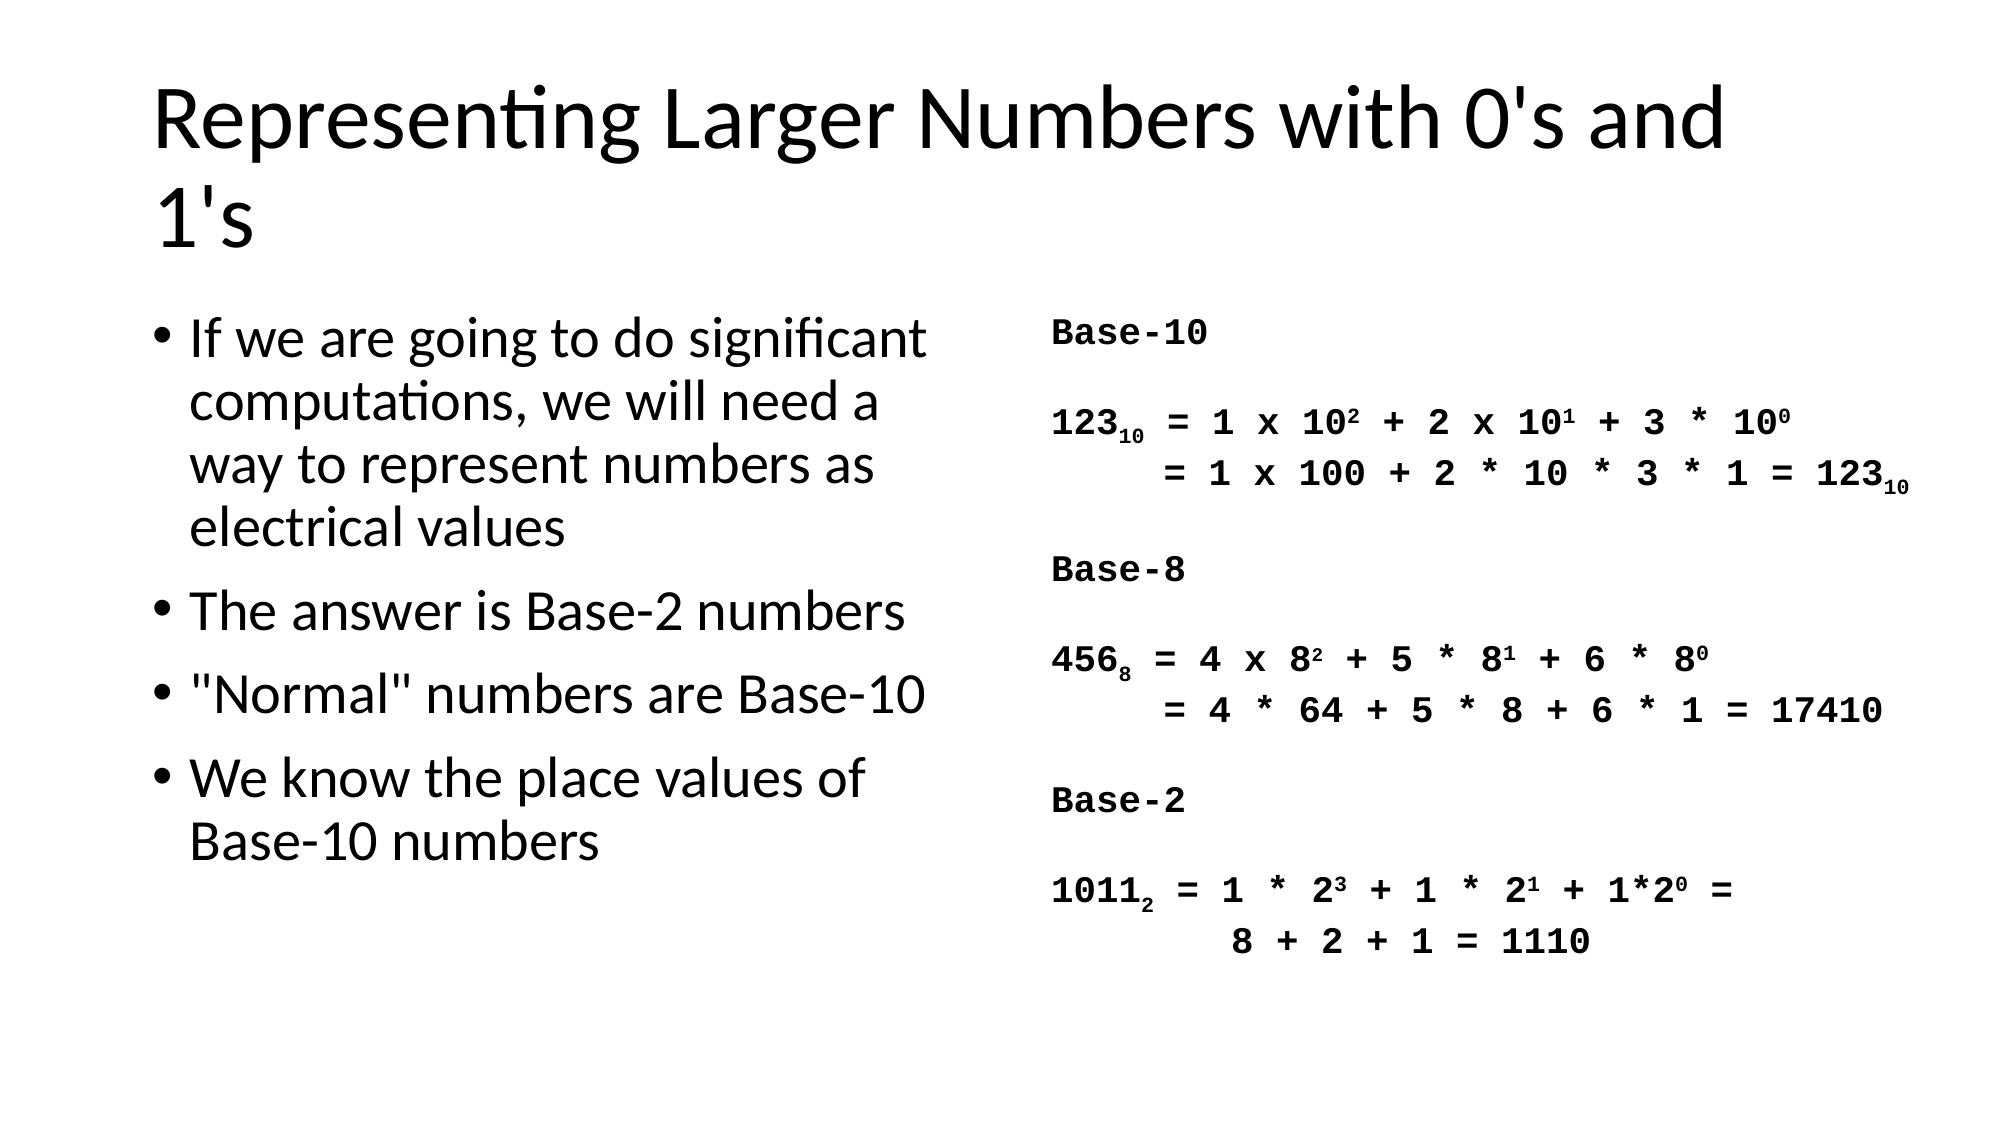

# Representing Larger Numbers with 0's and 1's
If we are going to do significant computations, we will need a way to represent numbers as electrical values
The answer is Base-2 numbers
"Normal" numbers are Base-10
We know the place values of Base-10 numbers
Base-10

12310 = 1 x 102 + 2 x 101 + 3 * 100
     = 1 x 100 + 2 * 10 * 3 * 1 = 12310

Base-8

4568 = 4 x 82 + 5 * 81 + 6 * 80
     = 4 * 64 + 5 * 8 + 6 * 1 = 17410

Base-2

10112 = 1 * 23 + 1 * 21 + 1*20 =
        8 + 2 + 1 = 1110